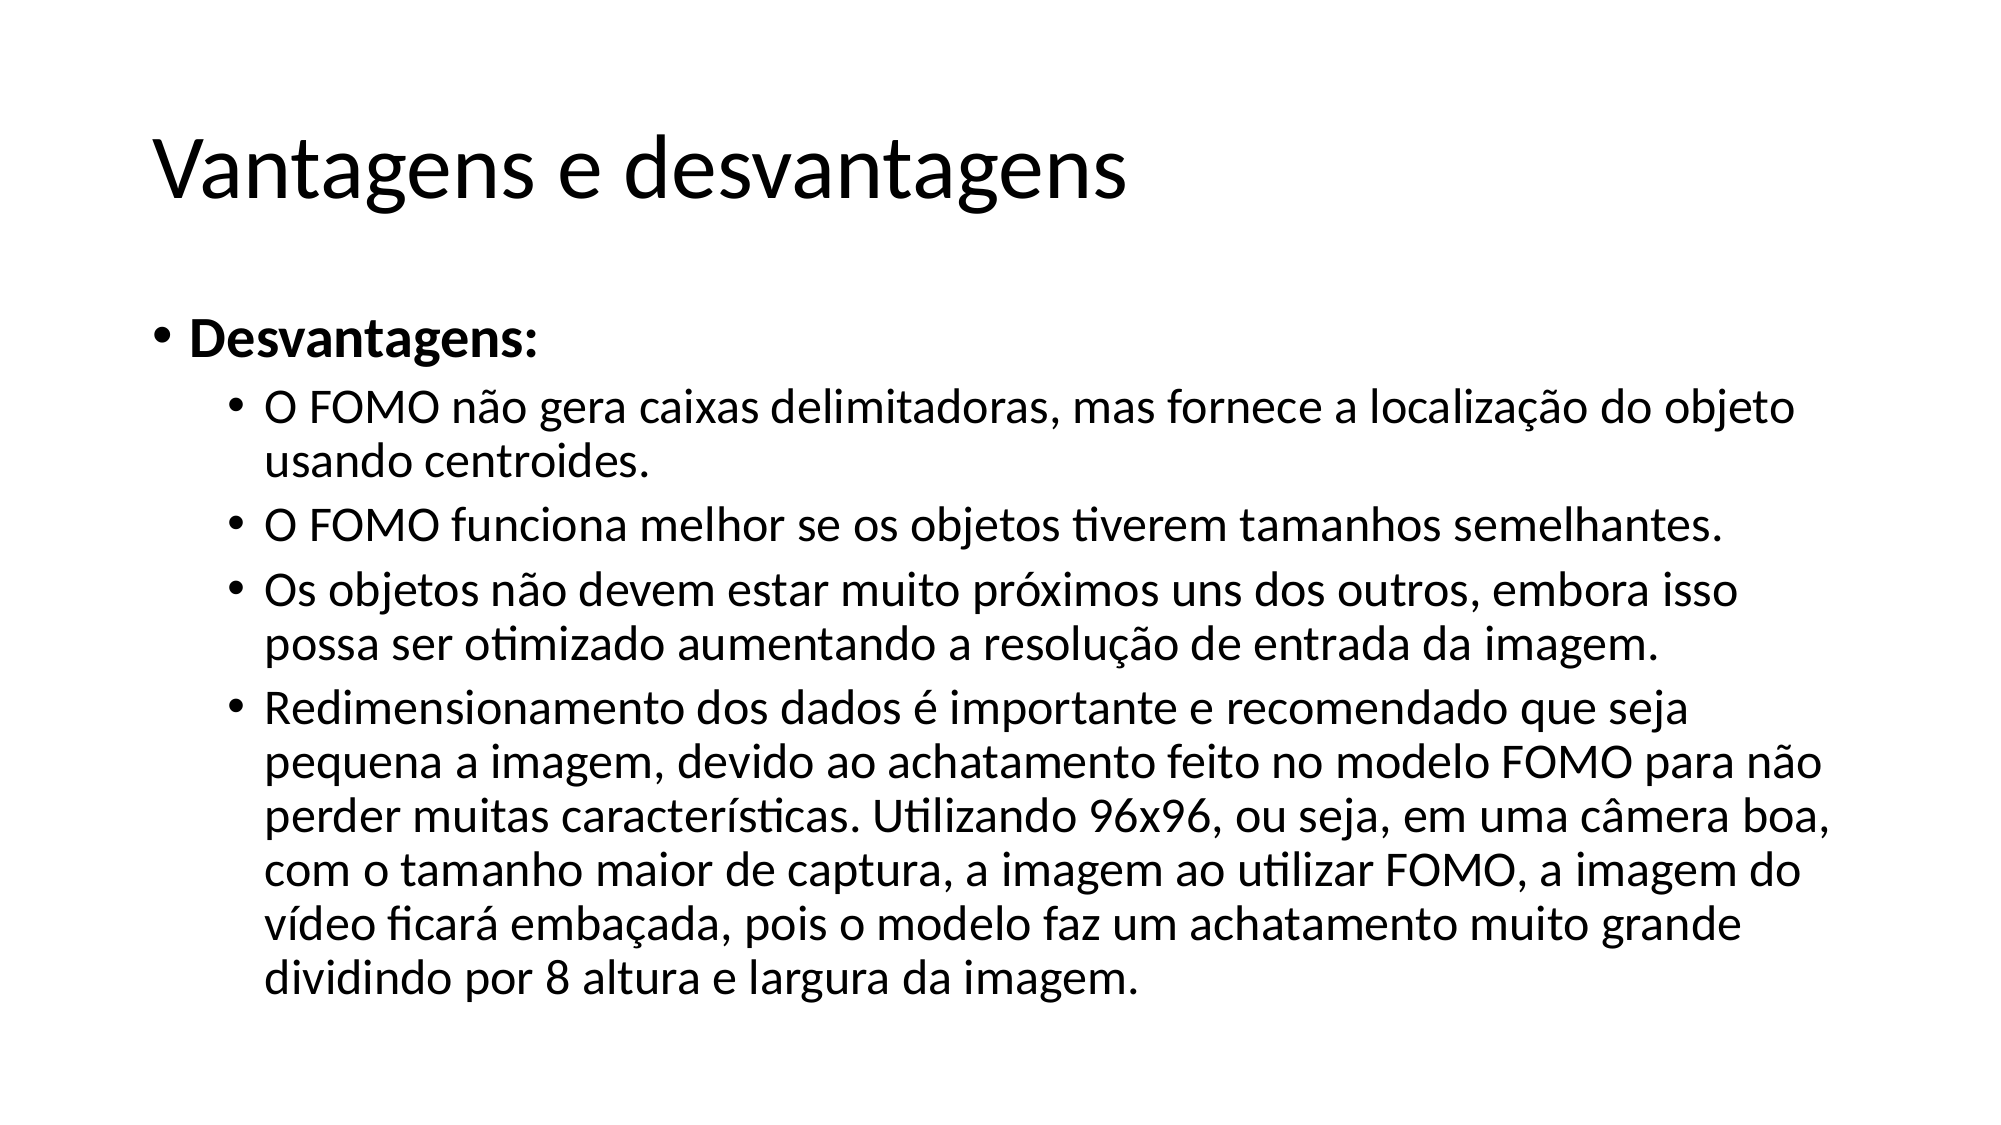

# Vantagens e desvantagens
Desvantagens:
O FOMO não gera caixas delimitadoras, mas fornece a localização do objeto usando centroides.
O FOMO funciona melhor se os objetos tiverem tamanhos semelhantes.
Os objetos não devem estar muito próximos uns dos outros, embora isso possa ser otimizado aumentando a resolução de entrada da imagem.
Redimensionamento dos dados é importante e recomendado que seja pequena a imagem, devido ao achatamento feito no modelo FOMO para não perder muitas características. Utilizando 96x96, ou seja, em uma câmera boa, com o tamanho maior de captura, a imagem ao utilizar FOMO, a imagem do vídeo ficará embaçada, pois o modelo faz um achatamento muito grande dividindo por 8 altura e largura da imagem.